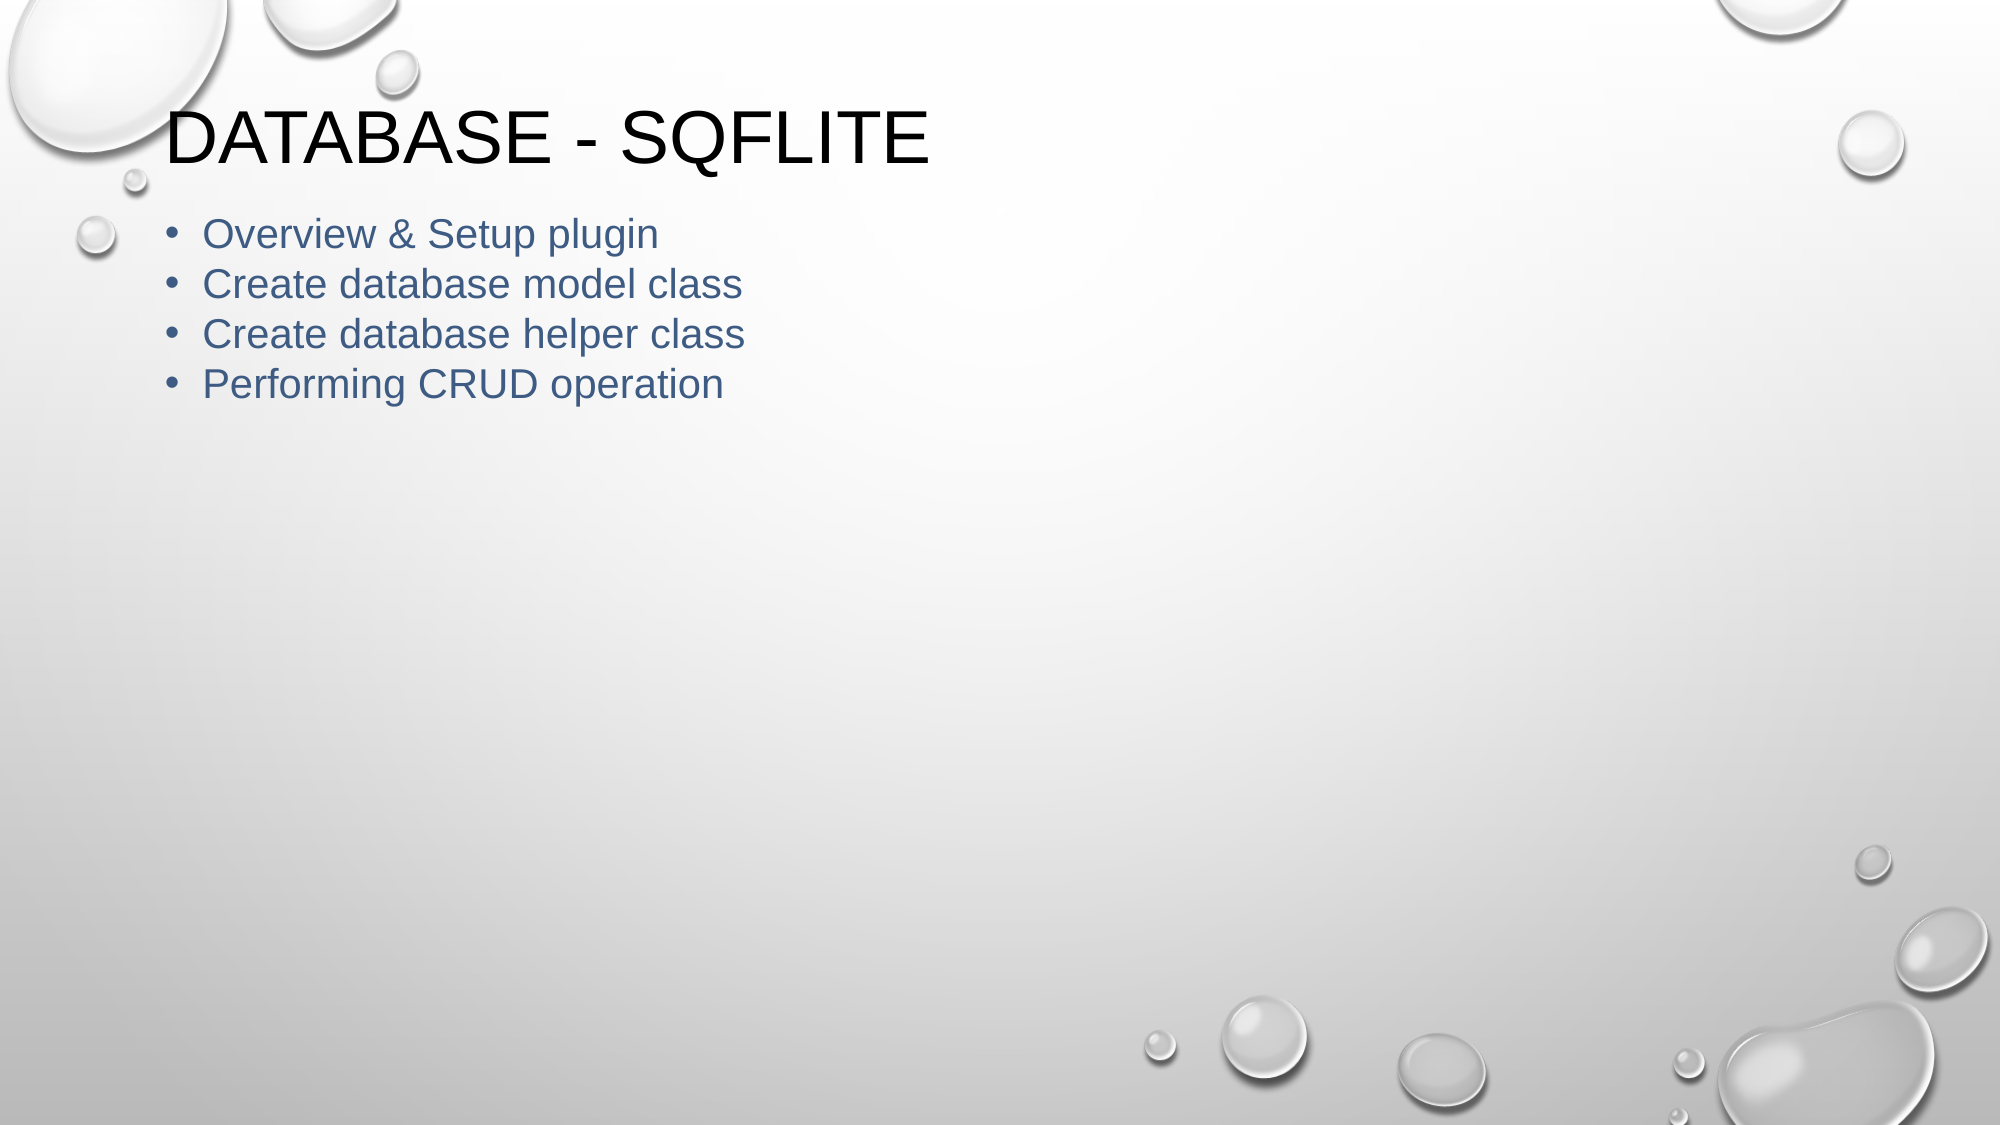

# database - sqFlite
Overview & Setup plugin
Create database model class
Create database helper class
Performing CRUD operation